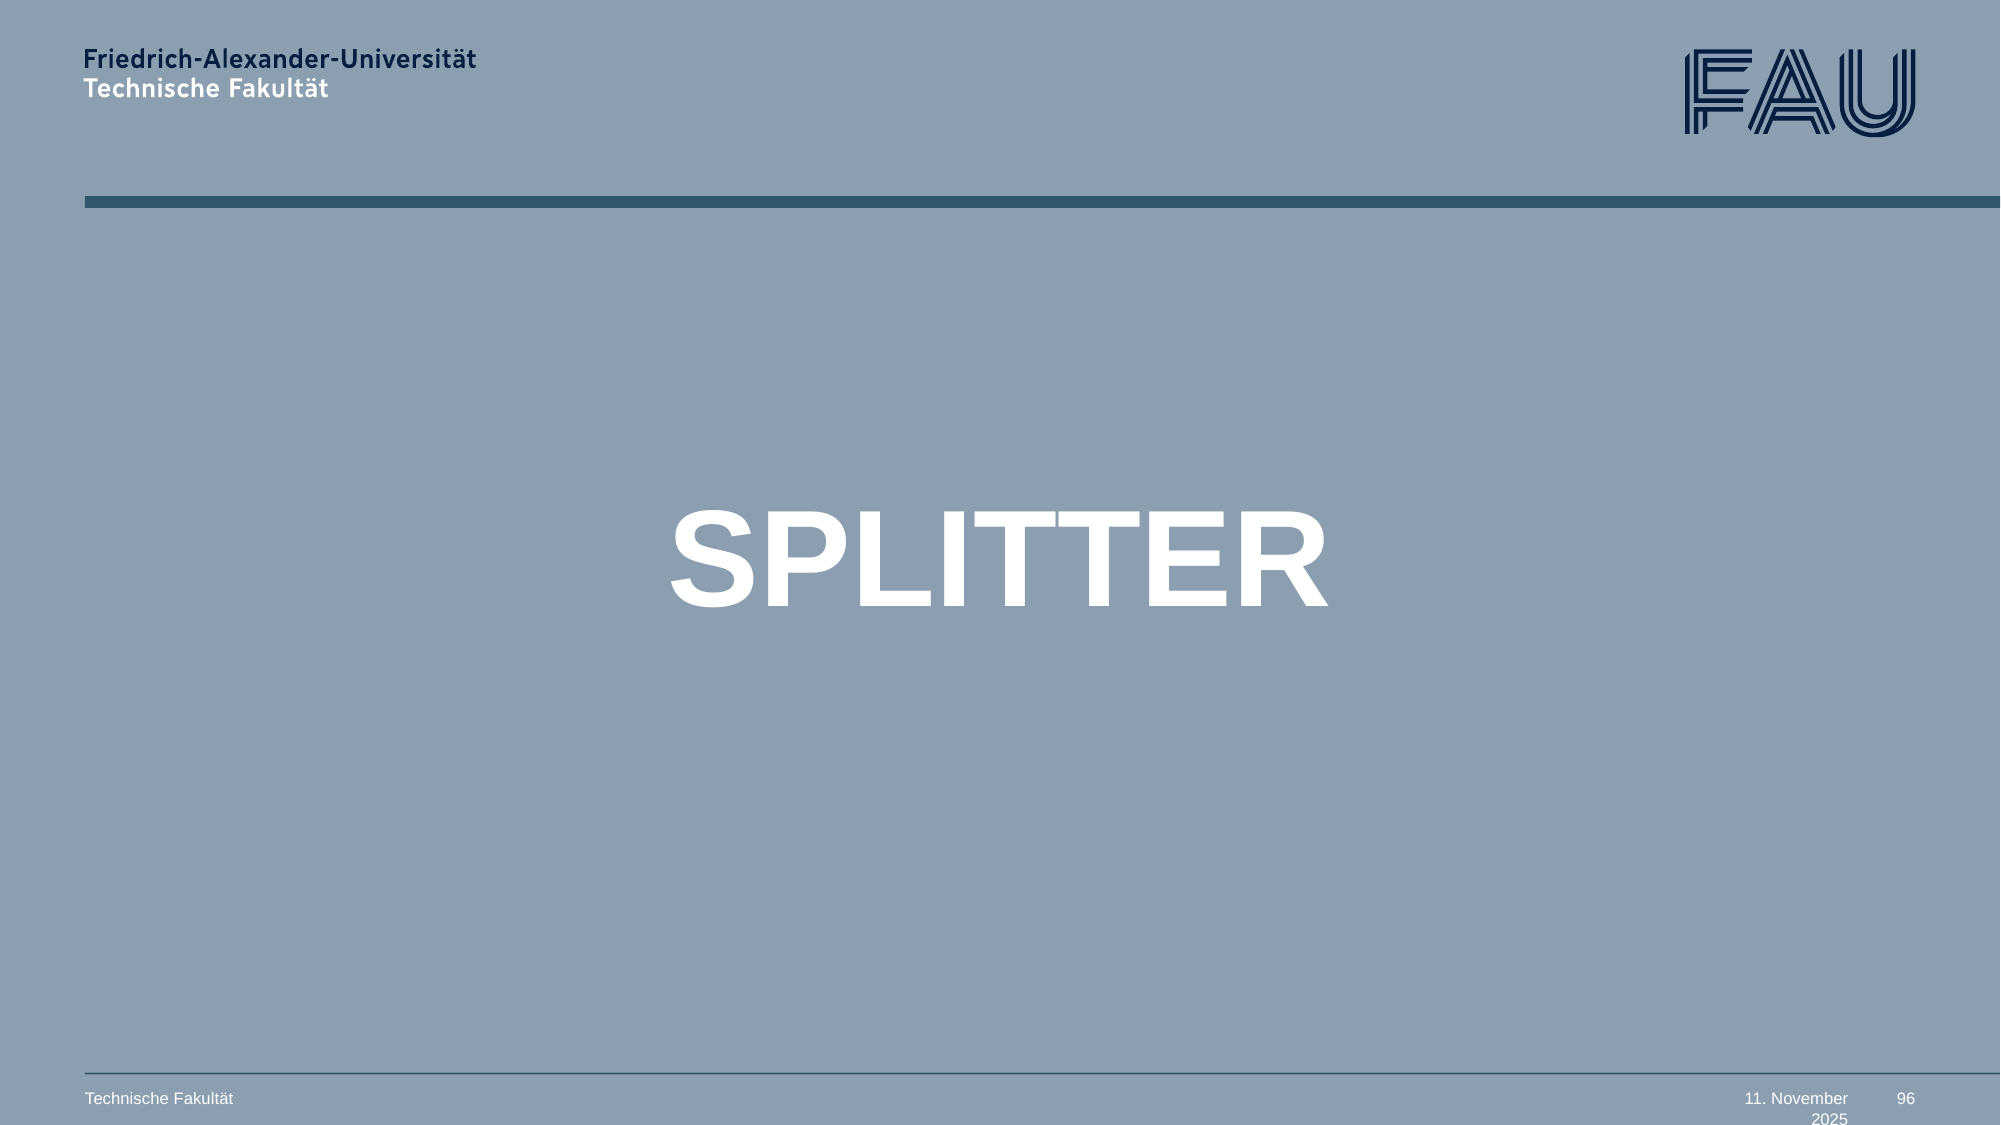

# SPLITTER
Technische Fakultät
11. November 2025
96